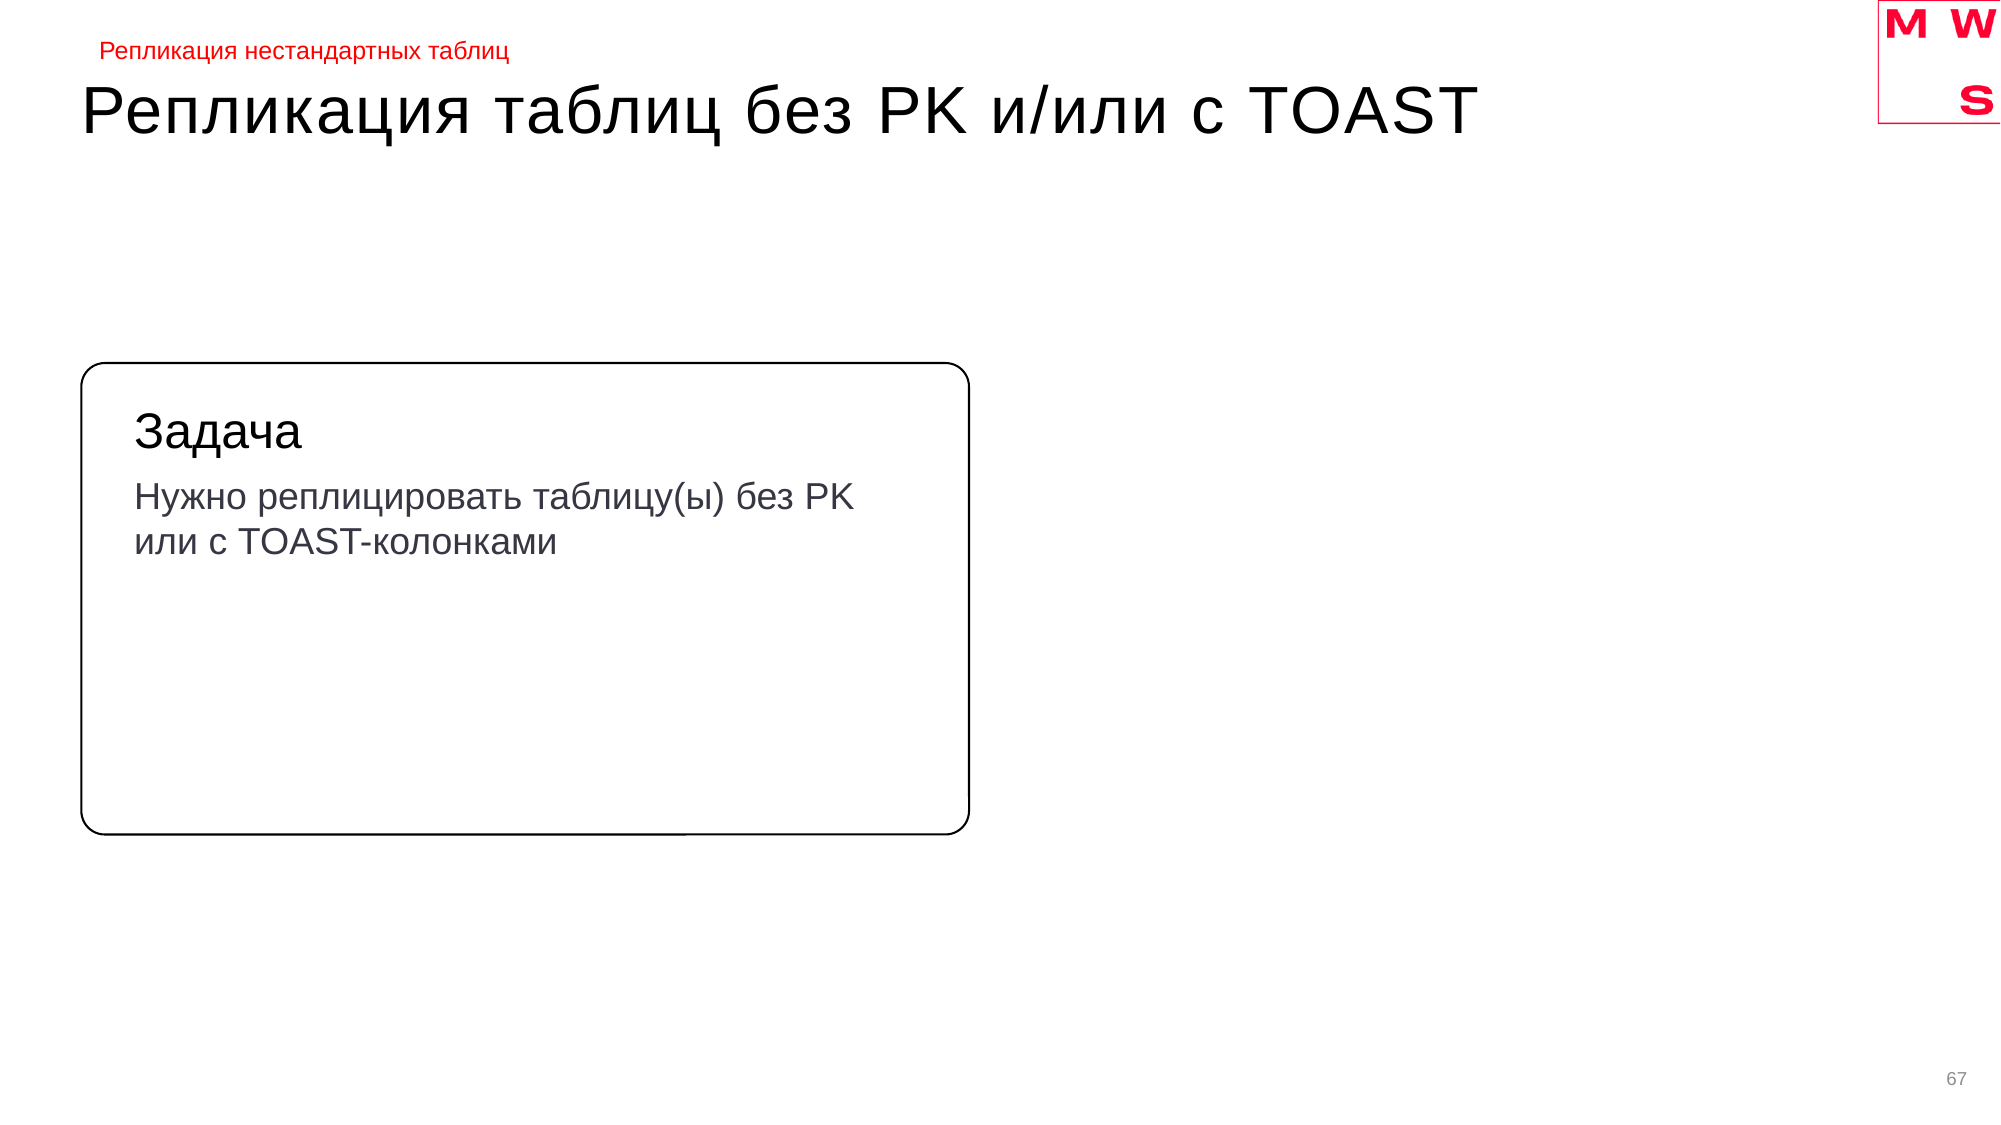

Репликация нестандартных таблиц
# Репликация таблиц без PK и/или с TOAST

Задача
Нужно реплицировать таблицу(ы) без PK или с TOAST-колонками
67